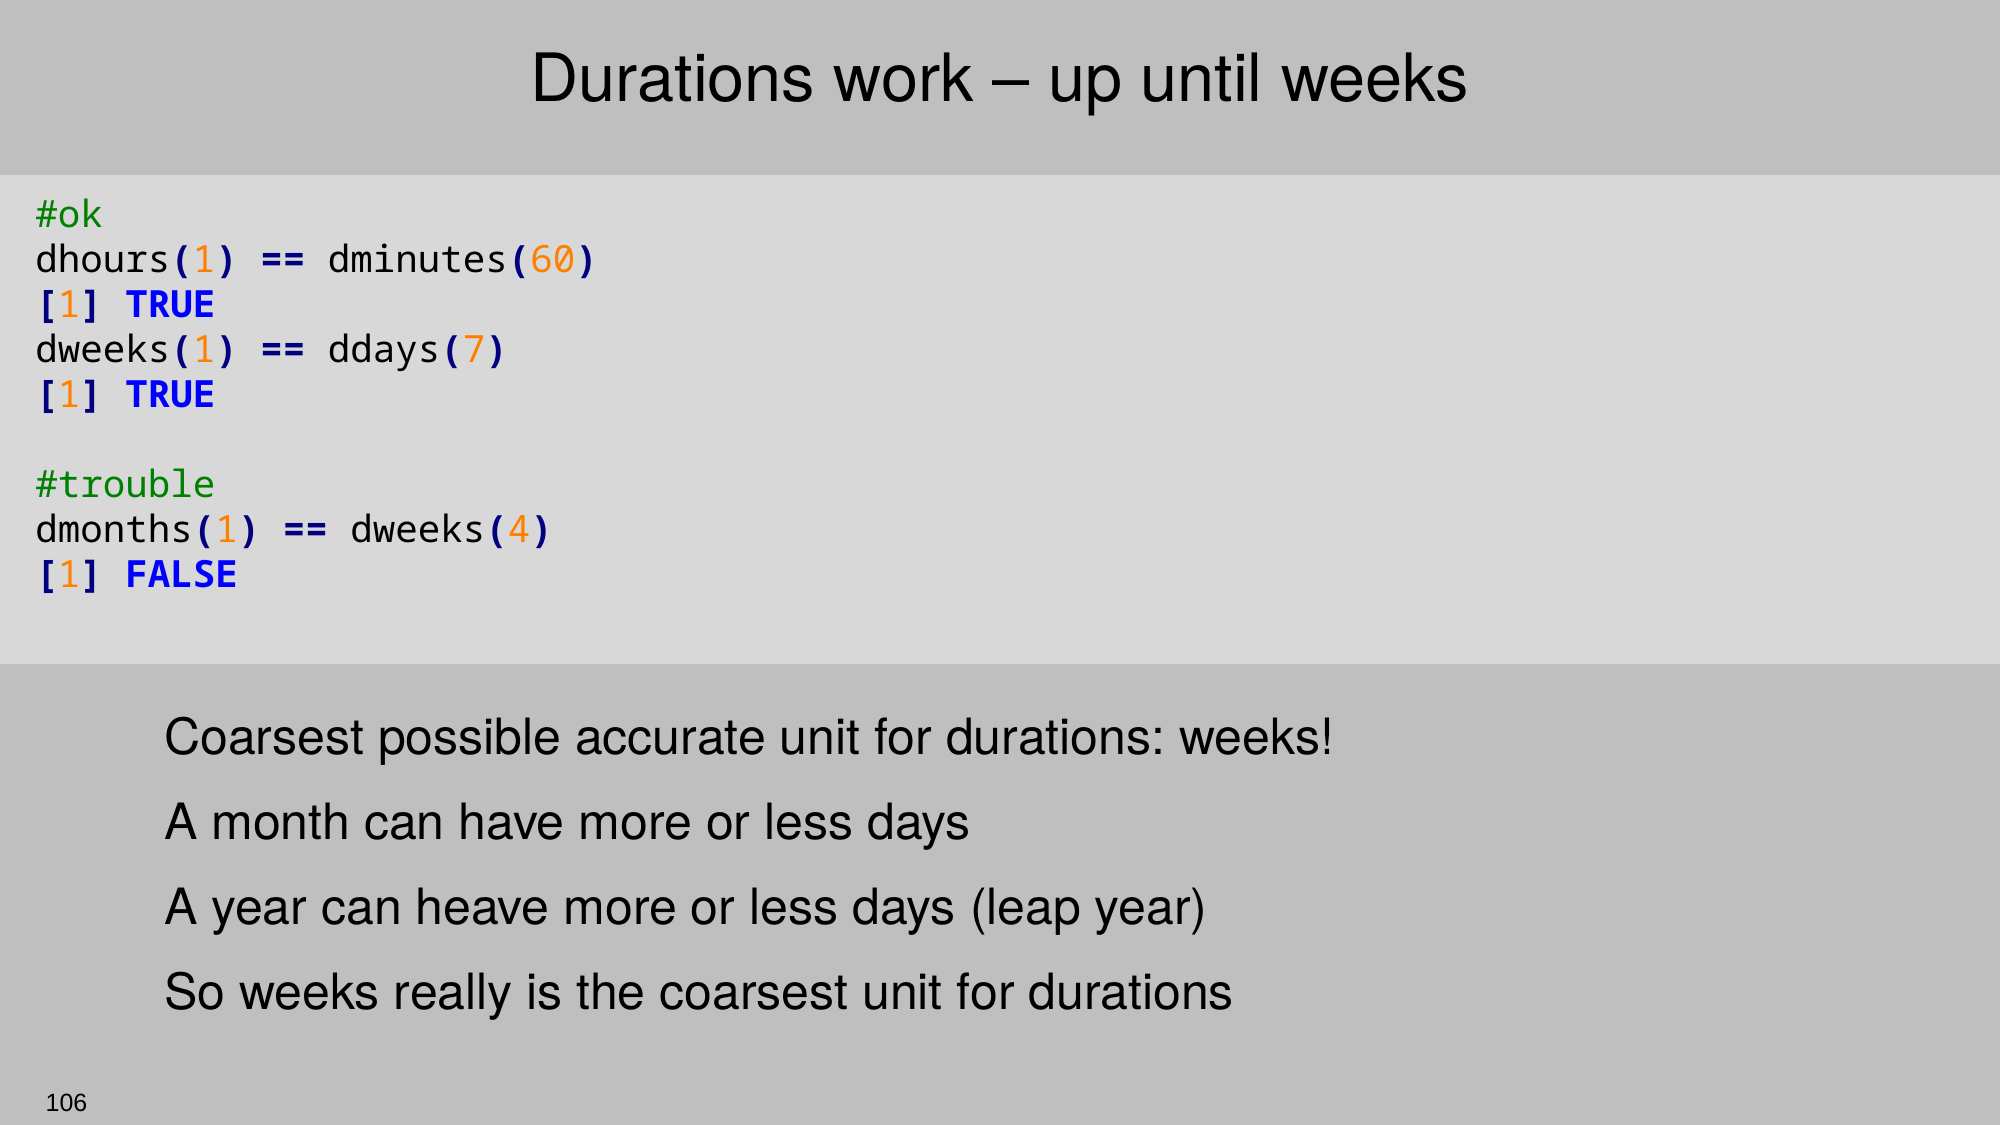

# Durations work – up until weeks
#ok
dhours(1) == dminutes(60)
[1] TRUE
dweeks(1) == ddays(7)
[1] TRUE

#trouble
dmonths(1) == dweeks(4)
[1] FALSE
Coarsest possible accurate unit for durations: weeks!
A month can have more or less days
A year can heave more or less days (leap year)
So weeks really is the coarsest unit for durations